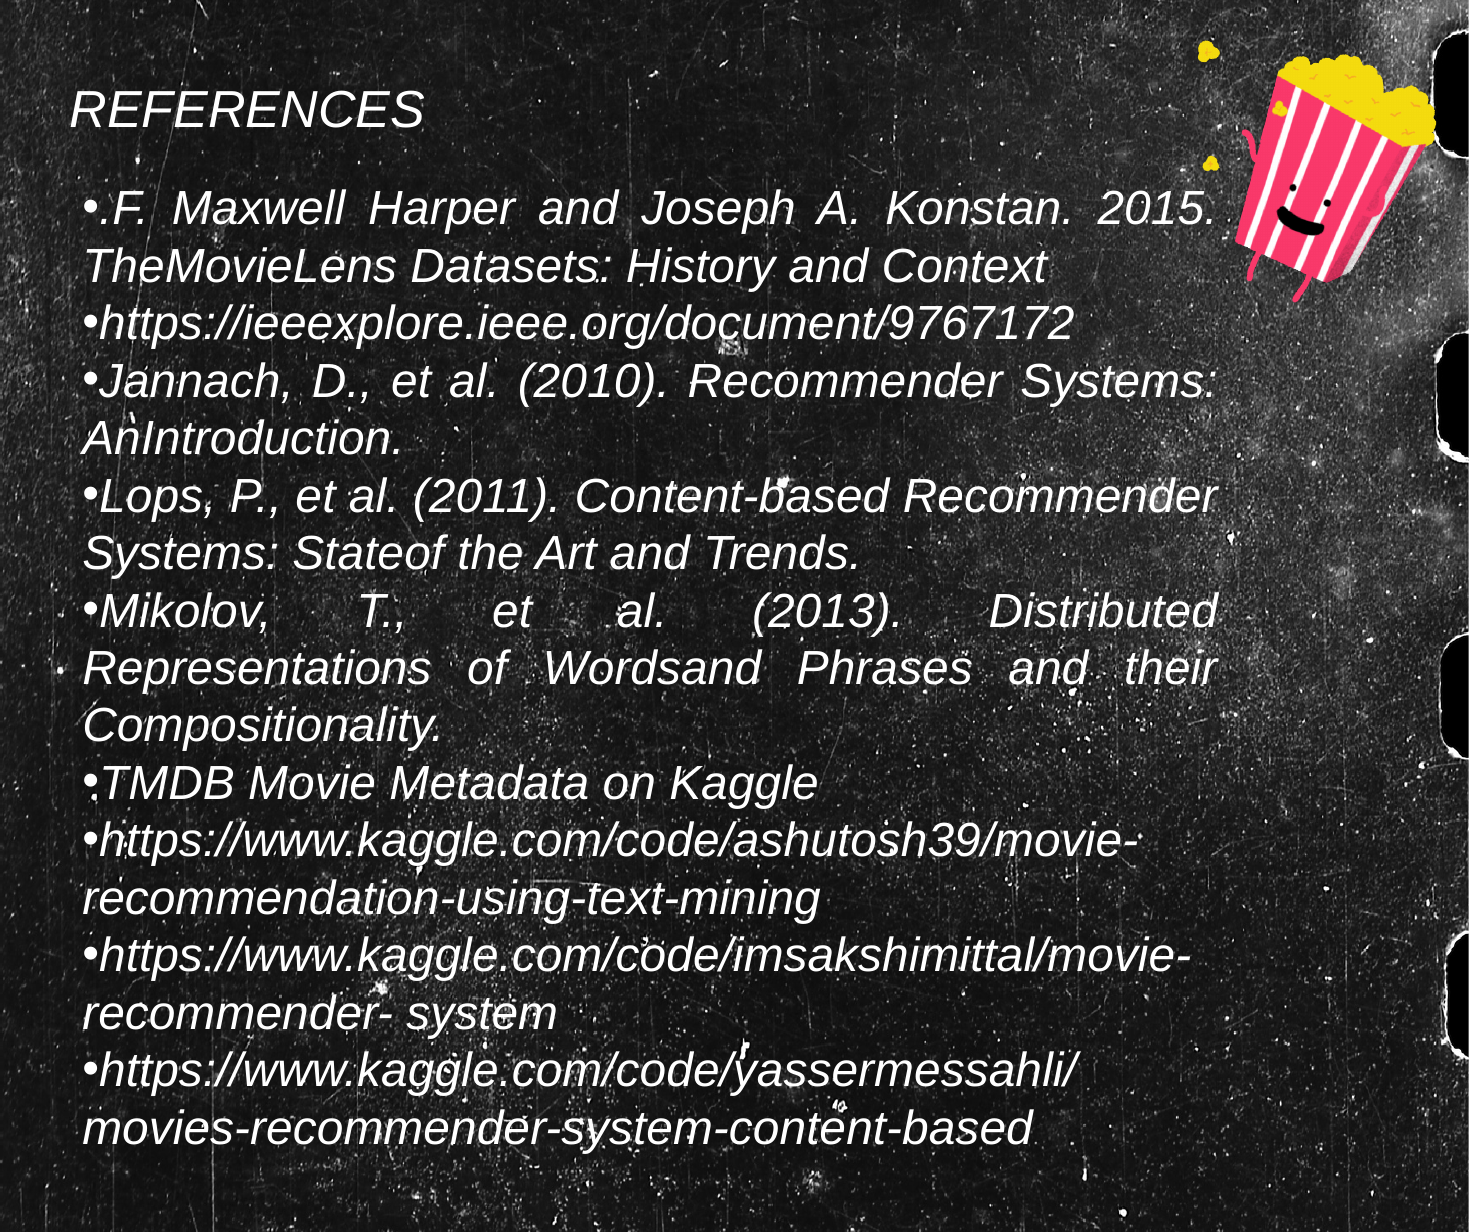

REFERENCES
.F. Maxwell Harper and Joseph A. Konstan. 2015. TheMovieLens Datasets: History and Context
https://ieeexplore.ieee.org/document/9767172
Jannach, D., et al. (2010). Recommender Systems: AnIntroduction.
Lops, P., et al. (2011). Content-based Recommender Systems: Stateof the Art and Trends.
Mikolov, T., et al. (2013). Distributed Representations of Wordsand Phrases and their Compositionality.
TMDB Movie Metadata on Kaggle
https://www.kaggle.com/code/ashutosh39/movie-recommendation-using-text-mining
https://www.kaggle.com/code/imsakshimittal/movie-recommender- system
https://www.kaggle.com/code/yassermessahli/movies-recommender-system-content-based